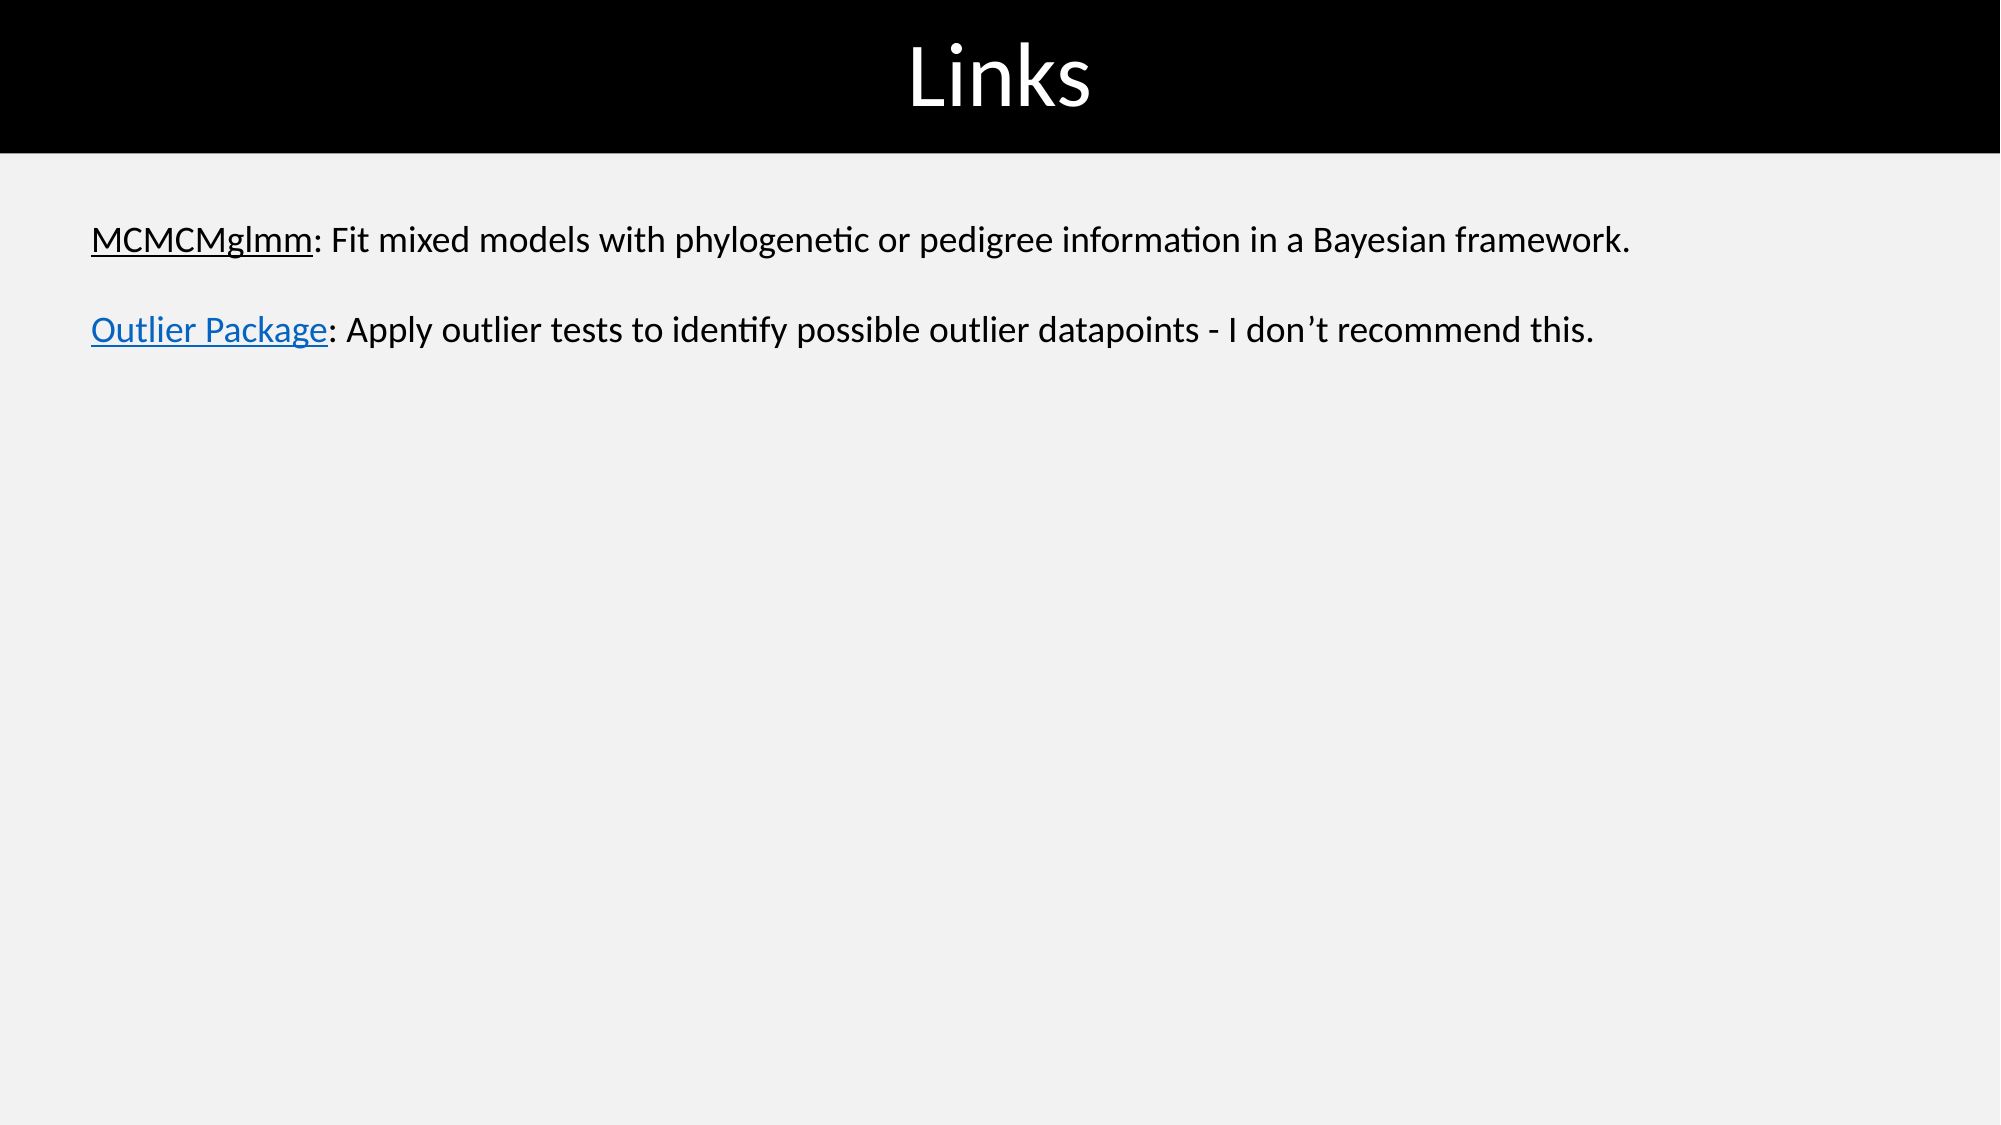

# Links
MCMCMglmm: Fit mixed models with phylogenetic or pedigree information in a Bayesian framework.

Outlier Package: Apply outlier tests to identify possible outlier datapoints - I don’t recommend this.